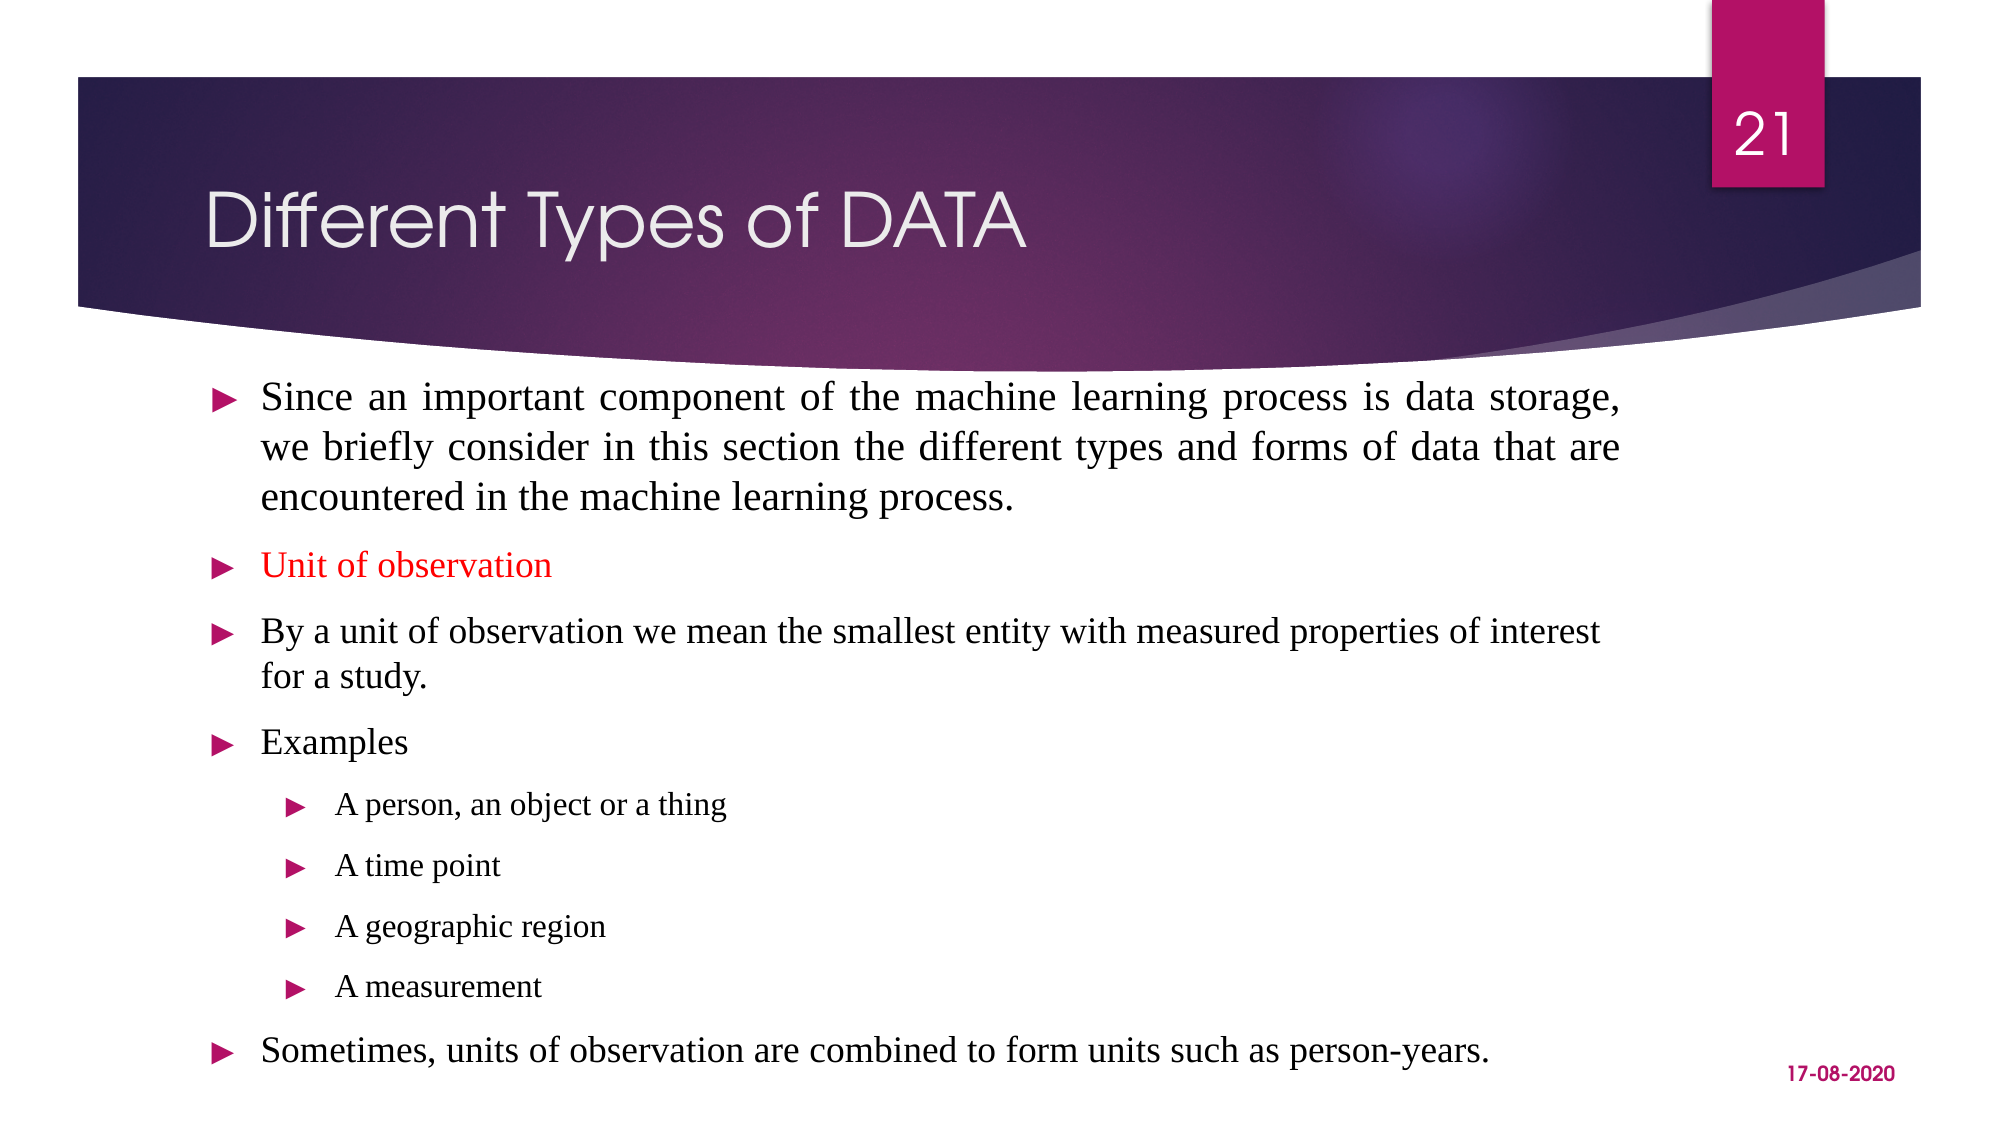

21
# Different Types of DATA
Since an important component of the machine learning process is data storage, we briefly consider in this section the different types and forms of data that are encountered in the machine learning process.
Unit of observation
By a unit of observation we mean the smallest entity with measured properties of interest for a study.
Examples
 A person, an object or a thing
 A time point
 A geographic region
 A measurement
Sometimes, units of observation are combined to form units such as person-years.
17-08-2020